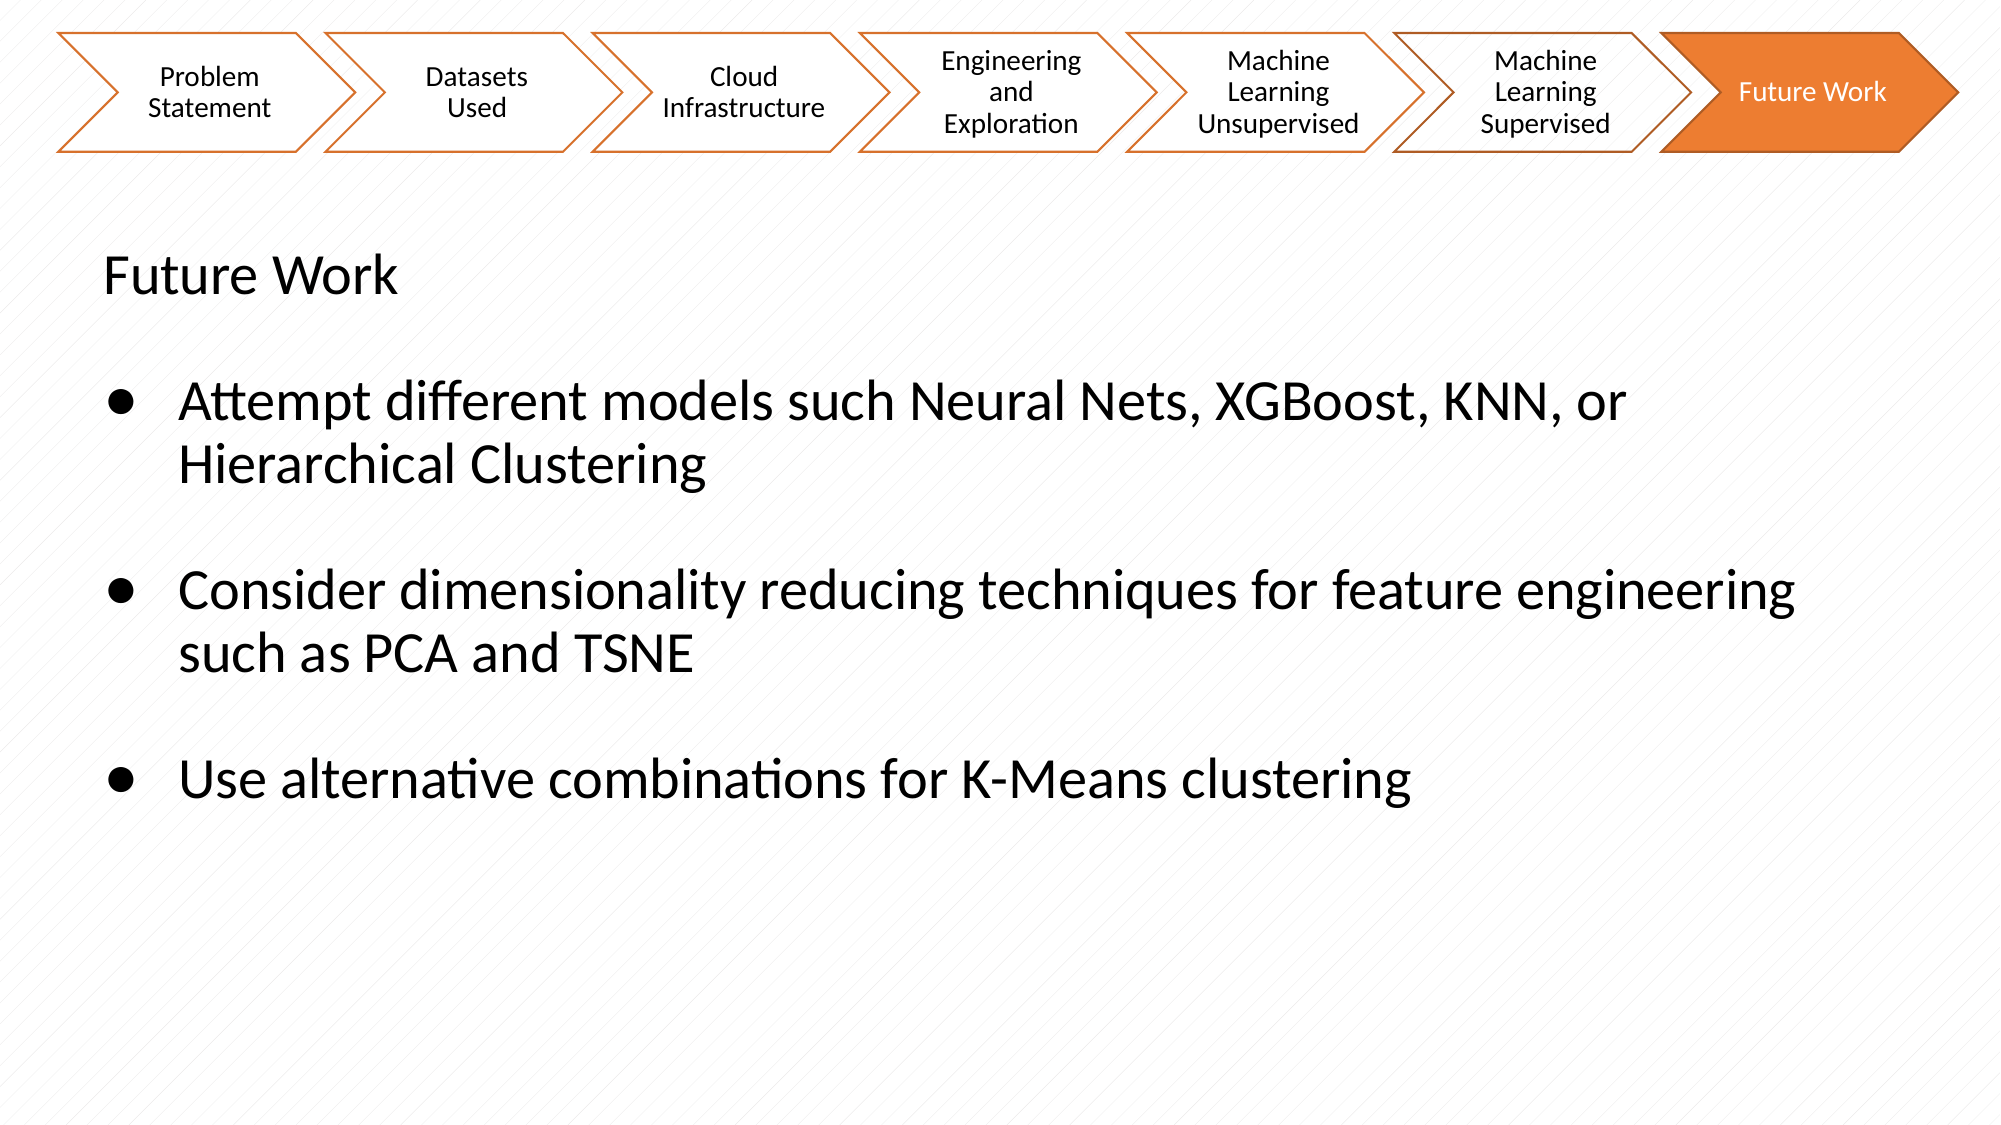

Problem Statement
Datasets Used
Cloud Infrastructure
Engineering and Exploration
Machine Learning Unsupervised
Machine Learning Supervised
Future Work
Future Work

Attempt different models such Neural Nets, XGBoost, KNN, or Hierarchical Clustering

Consider dimensionality reducing techniques for feature engineering such as PCA and TSNE

Use alternative combinations for K-Means clustering